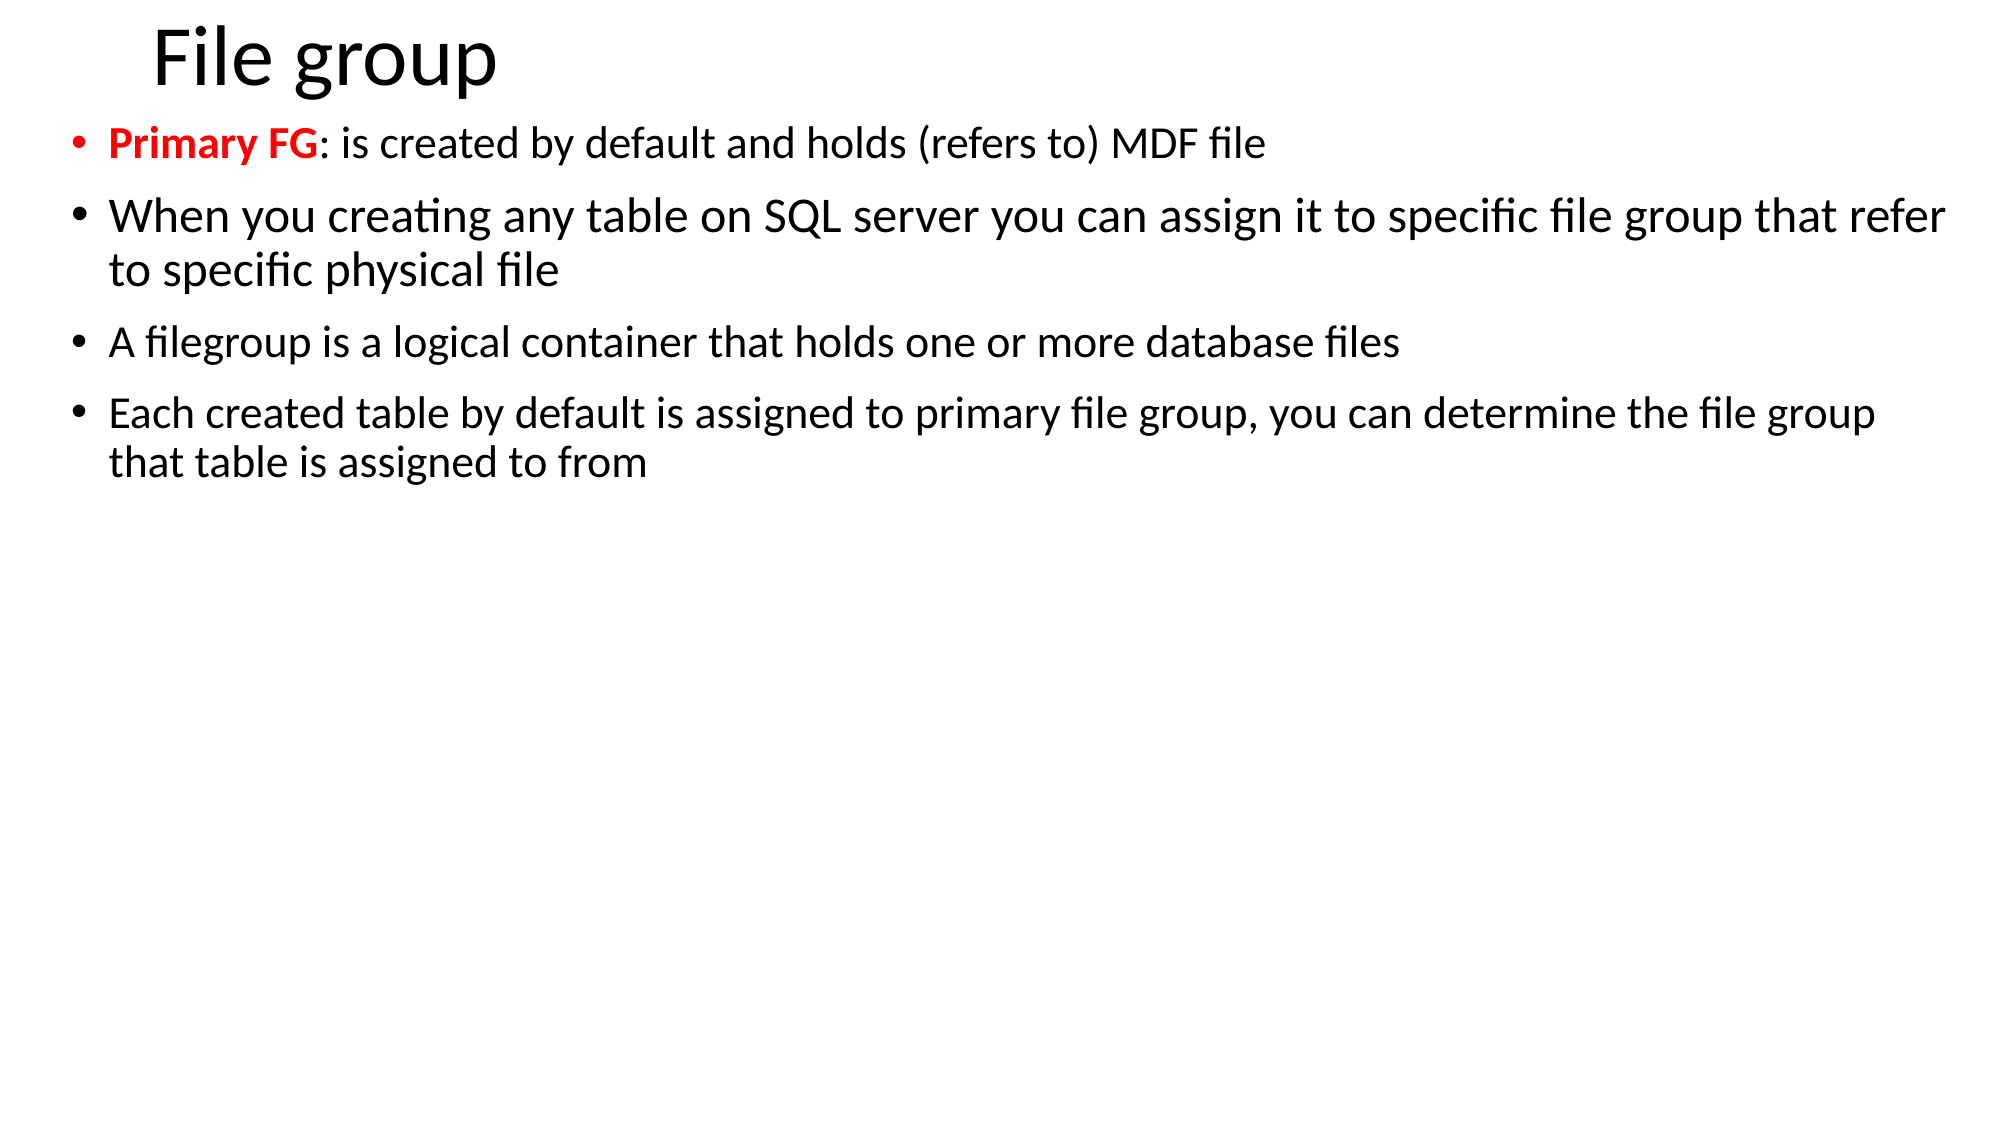

# File group
Primary FG: is created by default and holds (refers to) MDF file
When you creating any table on SQL server you can assign it to specific file group that refer to specific physical file
A filegroup is a logical container that holds one or more database files
Each created table by default is assigned to primary file group, you can determine the file group that table is assigned to from